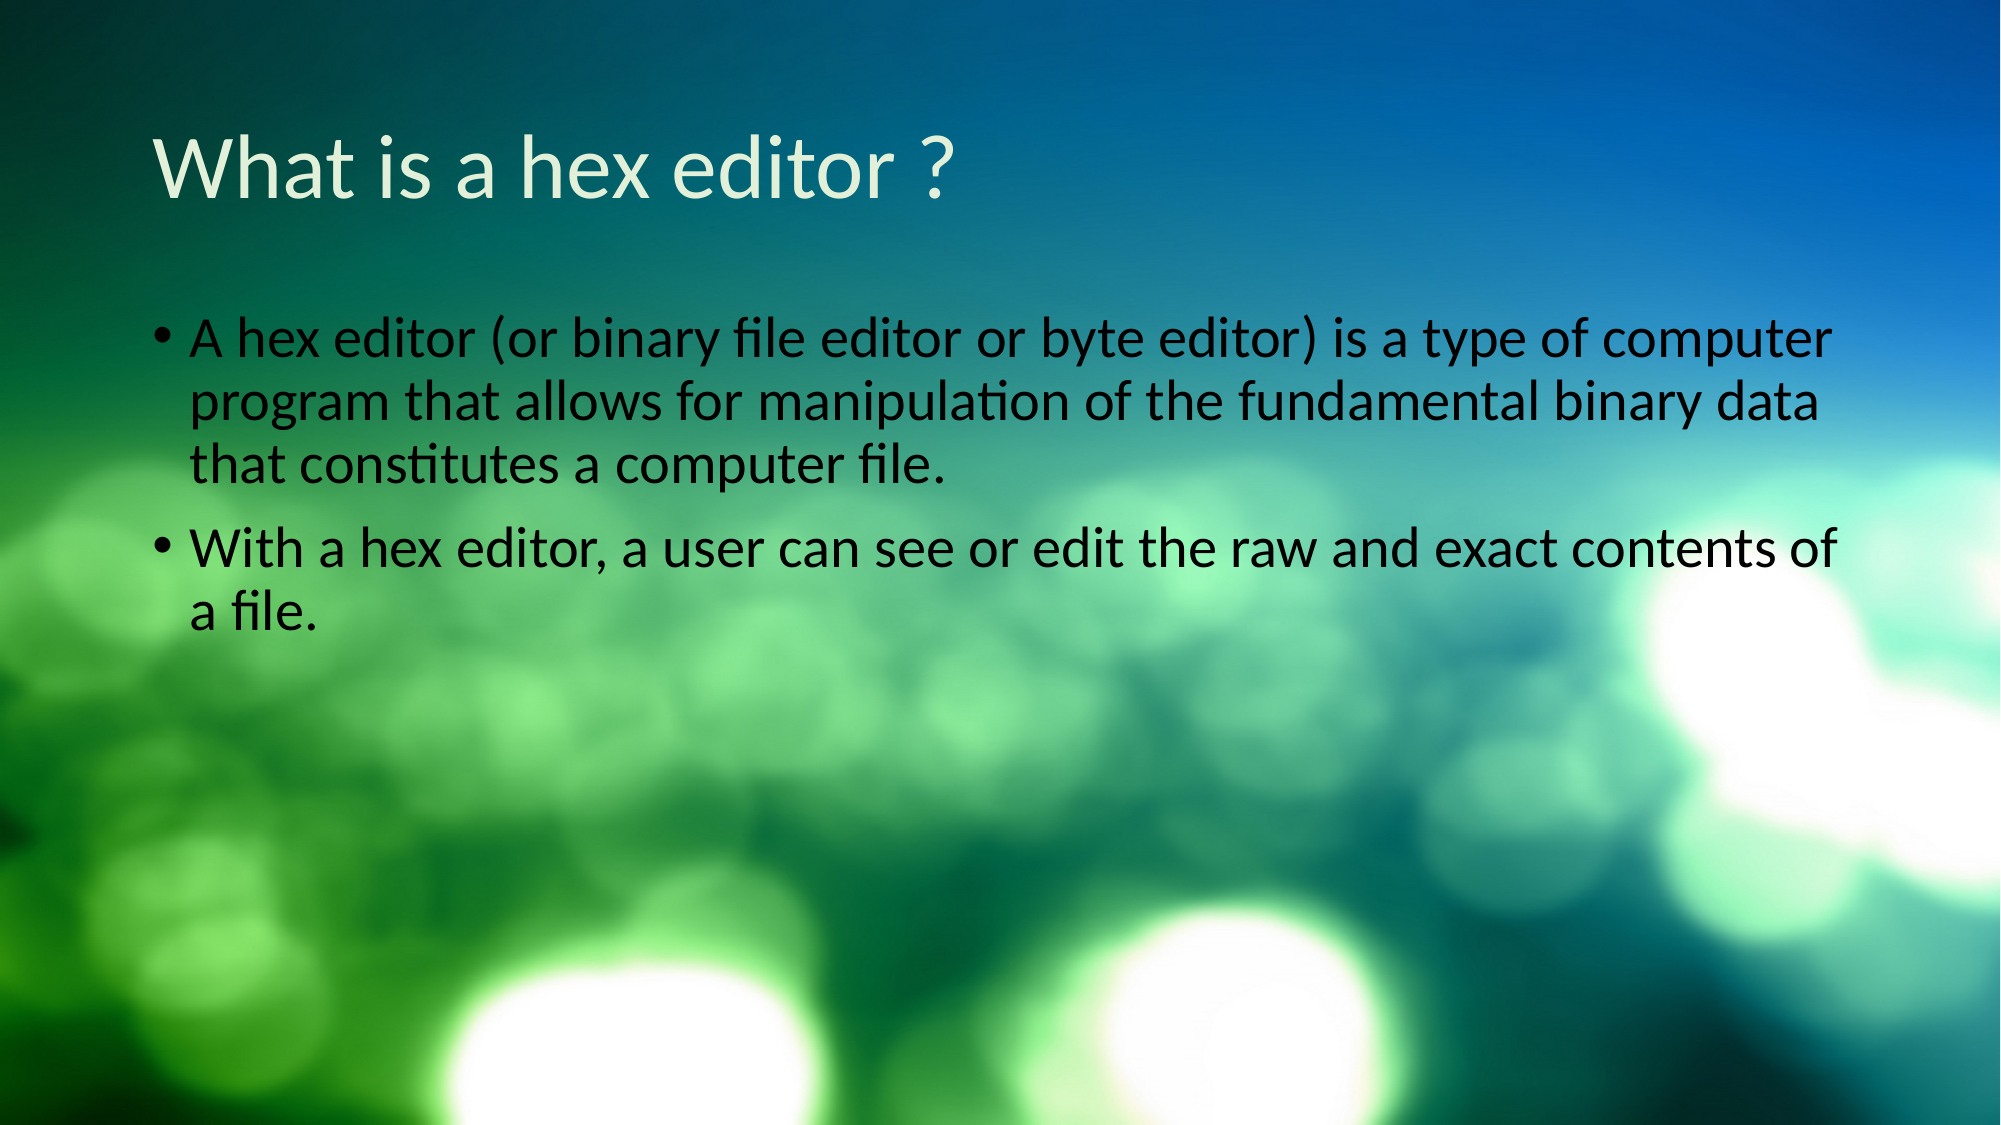

# What is a hex editor ?
A hex editor (or binary file editor or byte editor) is a type of computer program that allows for manipulation of the fundamental binary data that constitutes a computer file.
With a hex editor, a user can see or edit the raw and exact contents of a file.